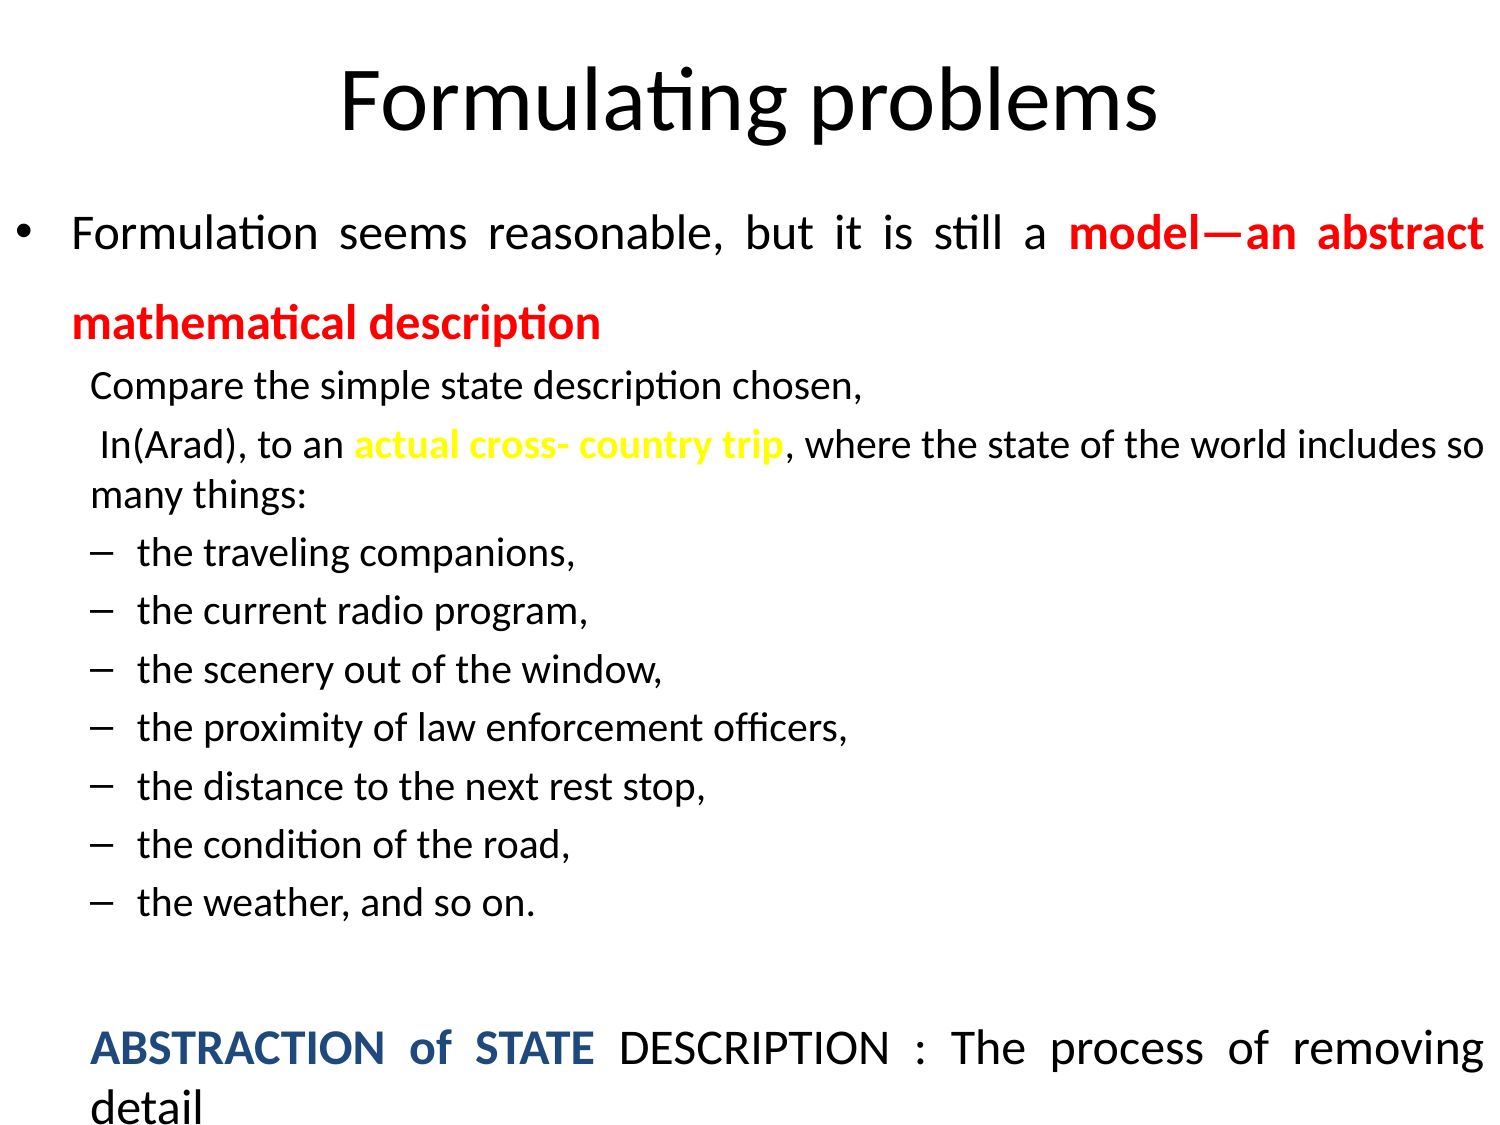

# Formulating problems
Formulation seems reasonable, but it is still a model—an abstract mathematical description
Compare the simple state description chosen,
 In(Arad), to an actual cross- country trip, where the state of the world includes so many things:
the traveling companions,
the current radio program,
the scenery out of the window,
the proximity of law enforcement ofﬁcers,
the distance to the next rest stop,
the condition of the road,
the weather, and so on.

ABSTRACTION of STATE DESCRIPTION : The process of removing detail